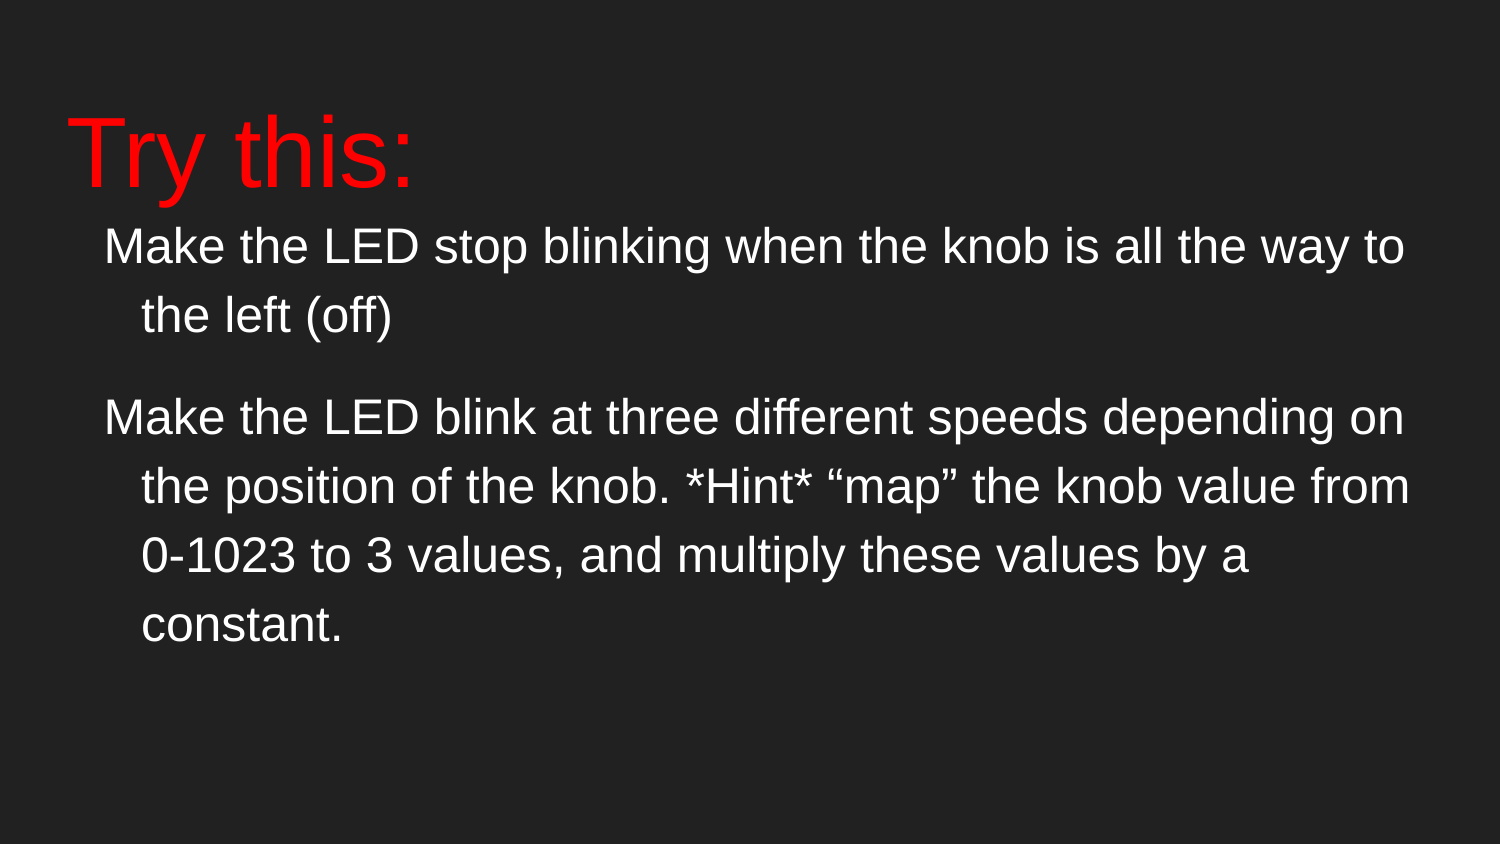

# Try this:
Make the LED stop blinking when the knob is all the way to the left (off)
Make the LED blink at three different speeds depending on the position of the knob. *Hint* “map” the knob value from 0-1023 to 3 values, and multiply these values by a constant.